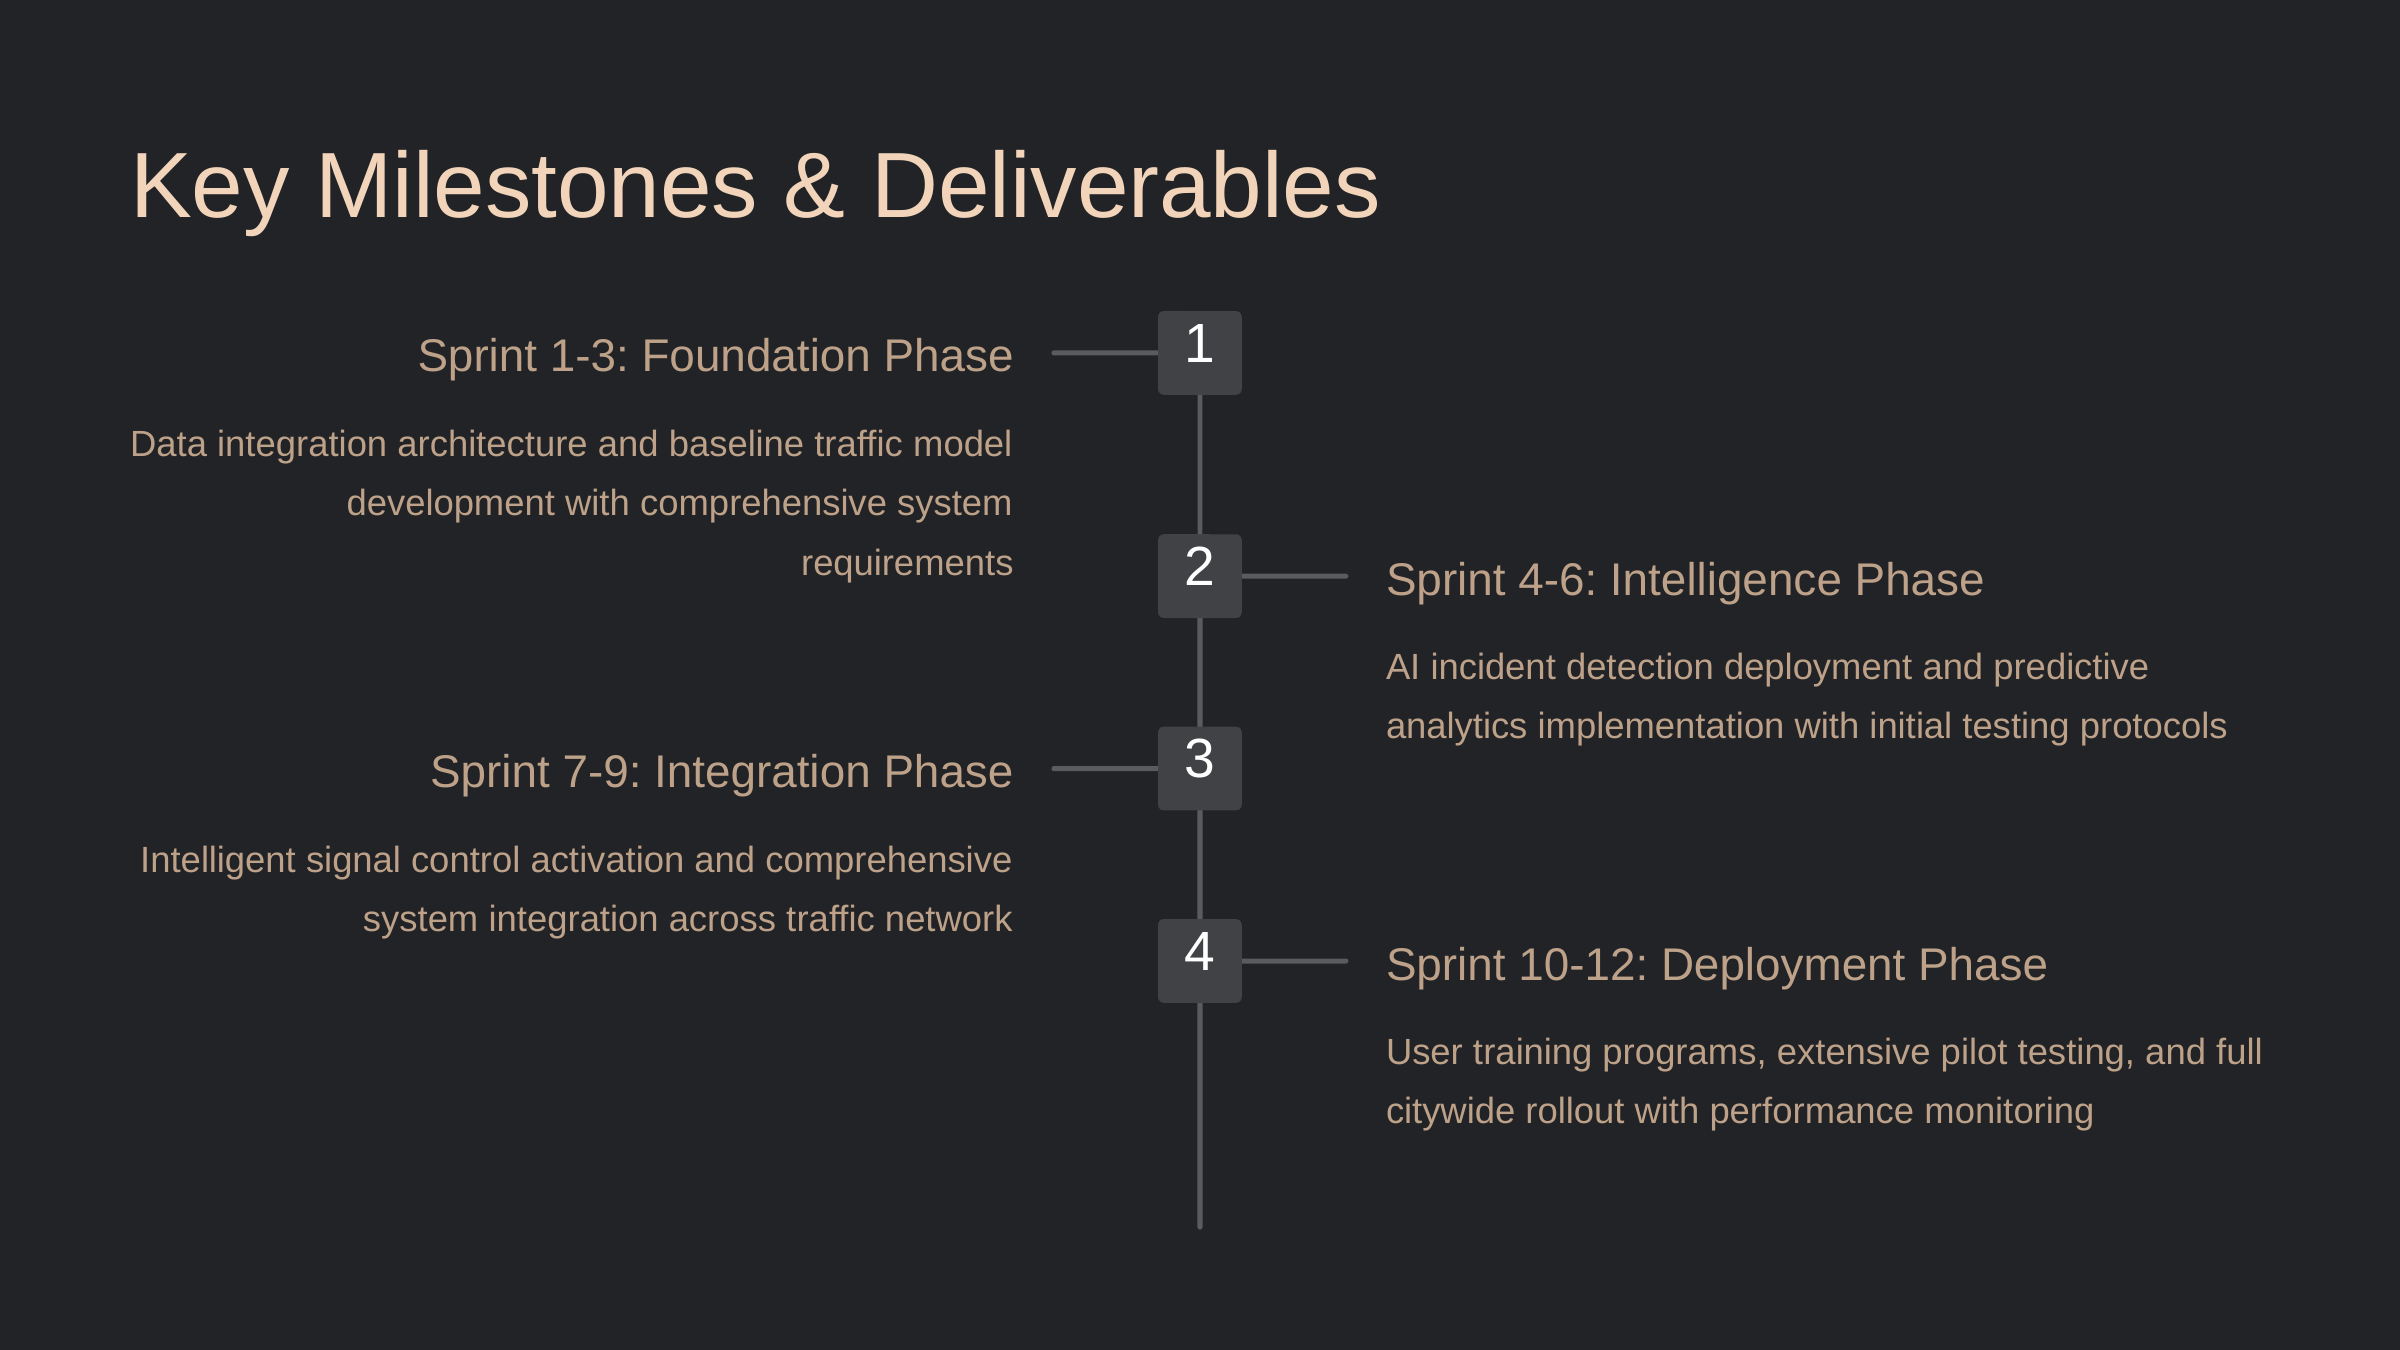

Key Milestones & Deliverables

1
Sprint 1-3: Foundation Phase

Data integration architecture and baseline traffic model development with comprehensive system requirements

2
Sprint 4-6: Intelligence Phase

AI incident detection deployment and predictive analytics implementation with initial testing protocols

3
Sprint 7-9: Integration Phase

Intelligent signal control activation and comprehensive system integration across traffic network

4
Sprint 10-12: Deployment Phase

User training programs, extensive pilot testing, and full citywide rollout with performance monitoring